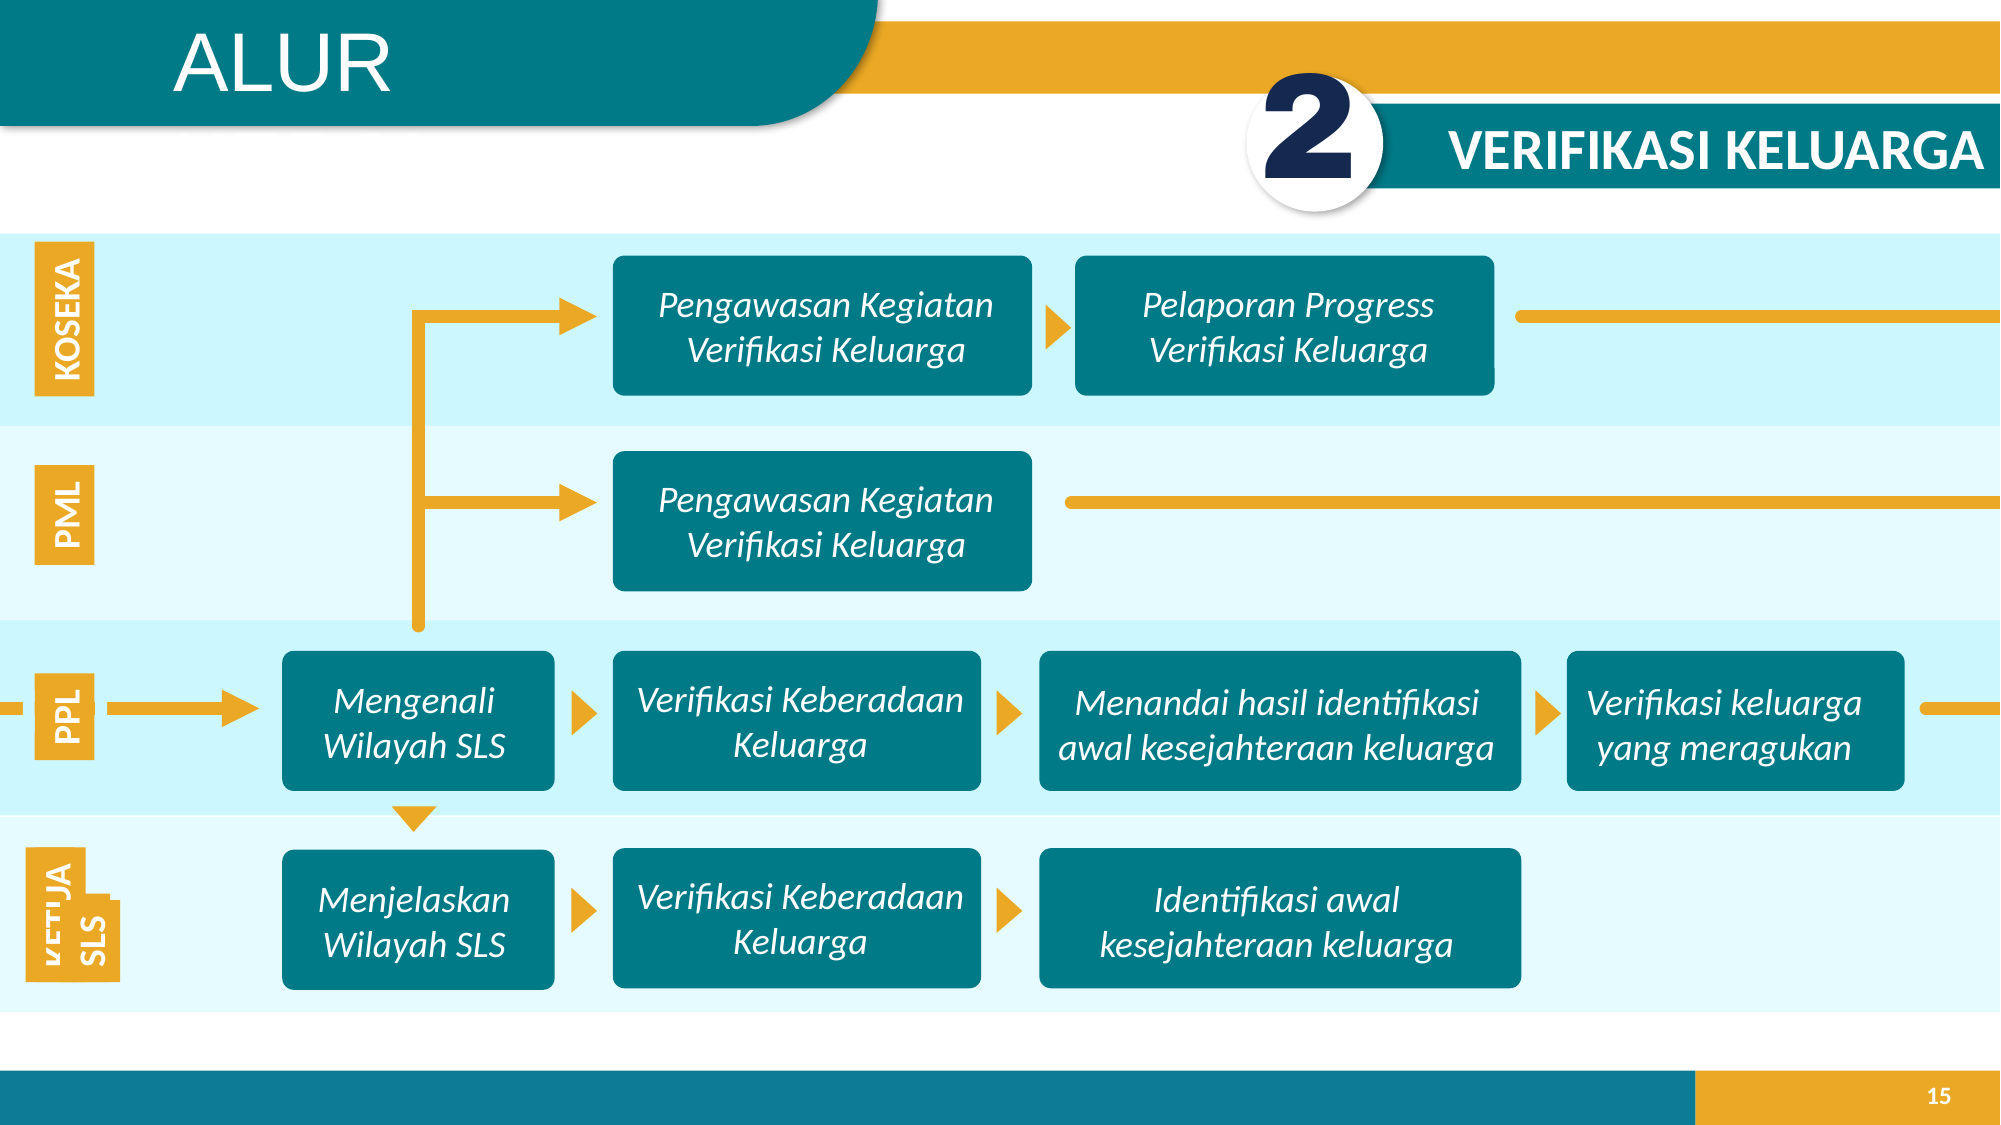

ALUR KERJA

2

VERIFIKASI KELUARGA

Pengawasan Kegiatan Verifikasi Keluarga
Pelaporan Progress Verifikasi Keluarga
KOSEKA

Pengawasan Kegiatan Verifikasi Keluarga
PML

Verifikasi Keberadaan Keluarga
Mengenali Wilayah SLS
Menandai hasil identifikasi awal kesejahteraan keluarga
Verifikasi keluarga yang meragukan
PPL

Verifikasi Keberadaan Keluarga
KETUA

SLS

Menjelaskan Wilayah SLS
Identifikasi awal kesejahteraan keluarga

15